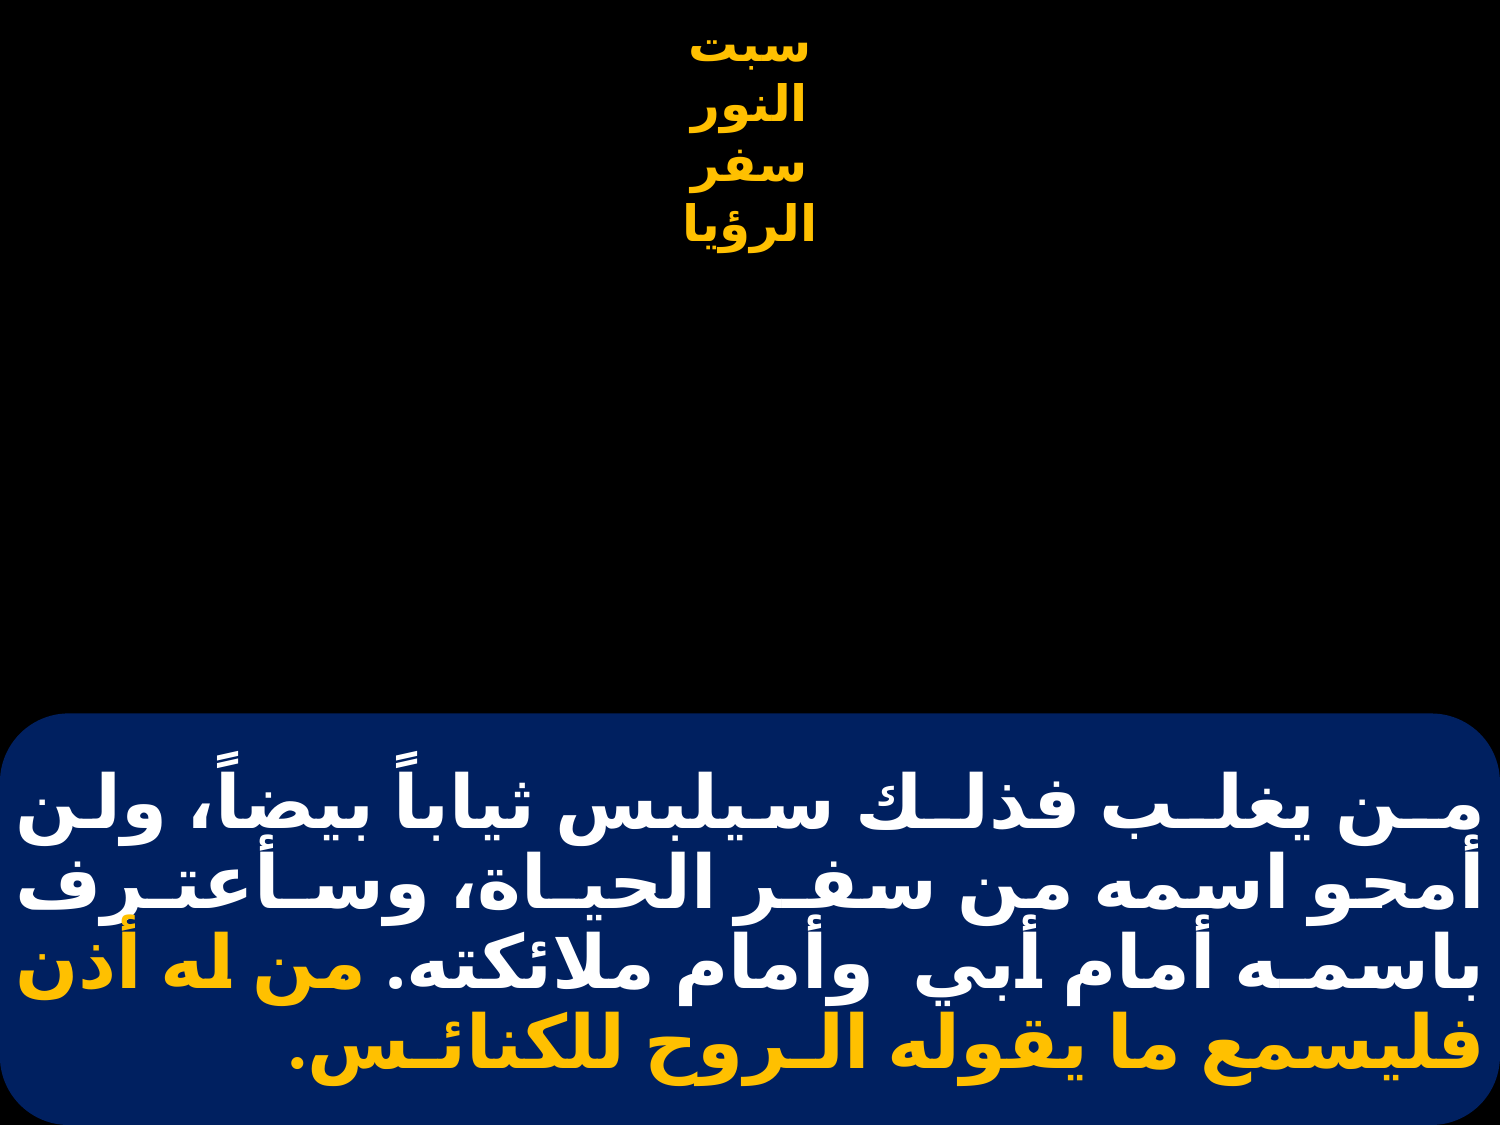

# مـن يغلـب فذلـك سيلبس ثياباً بيضاً، ولن أمحو اسمه من سفـر الحيـاة، وسـأعتـرف باسمـه أمام أبي  وأمام ملائكته. من له أذن فليسمع ما يقوله الـروح للكنائـس.